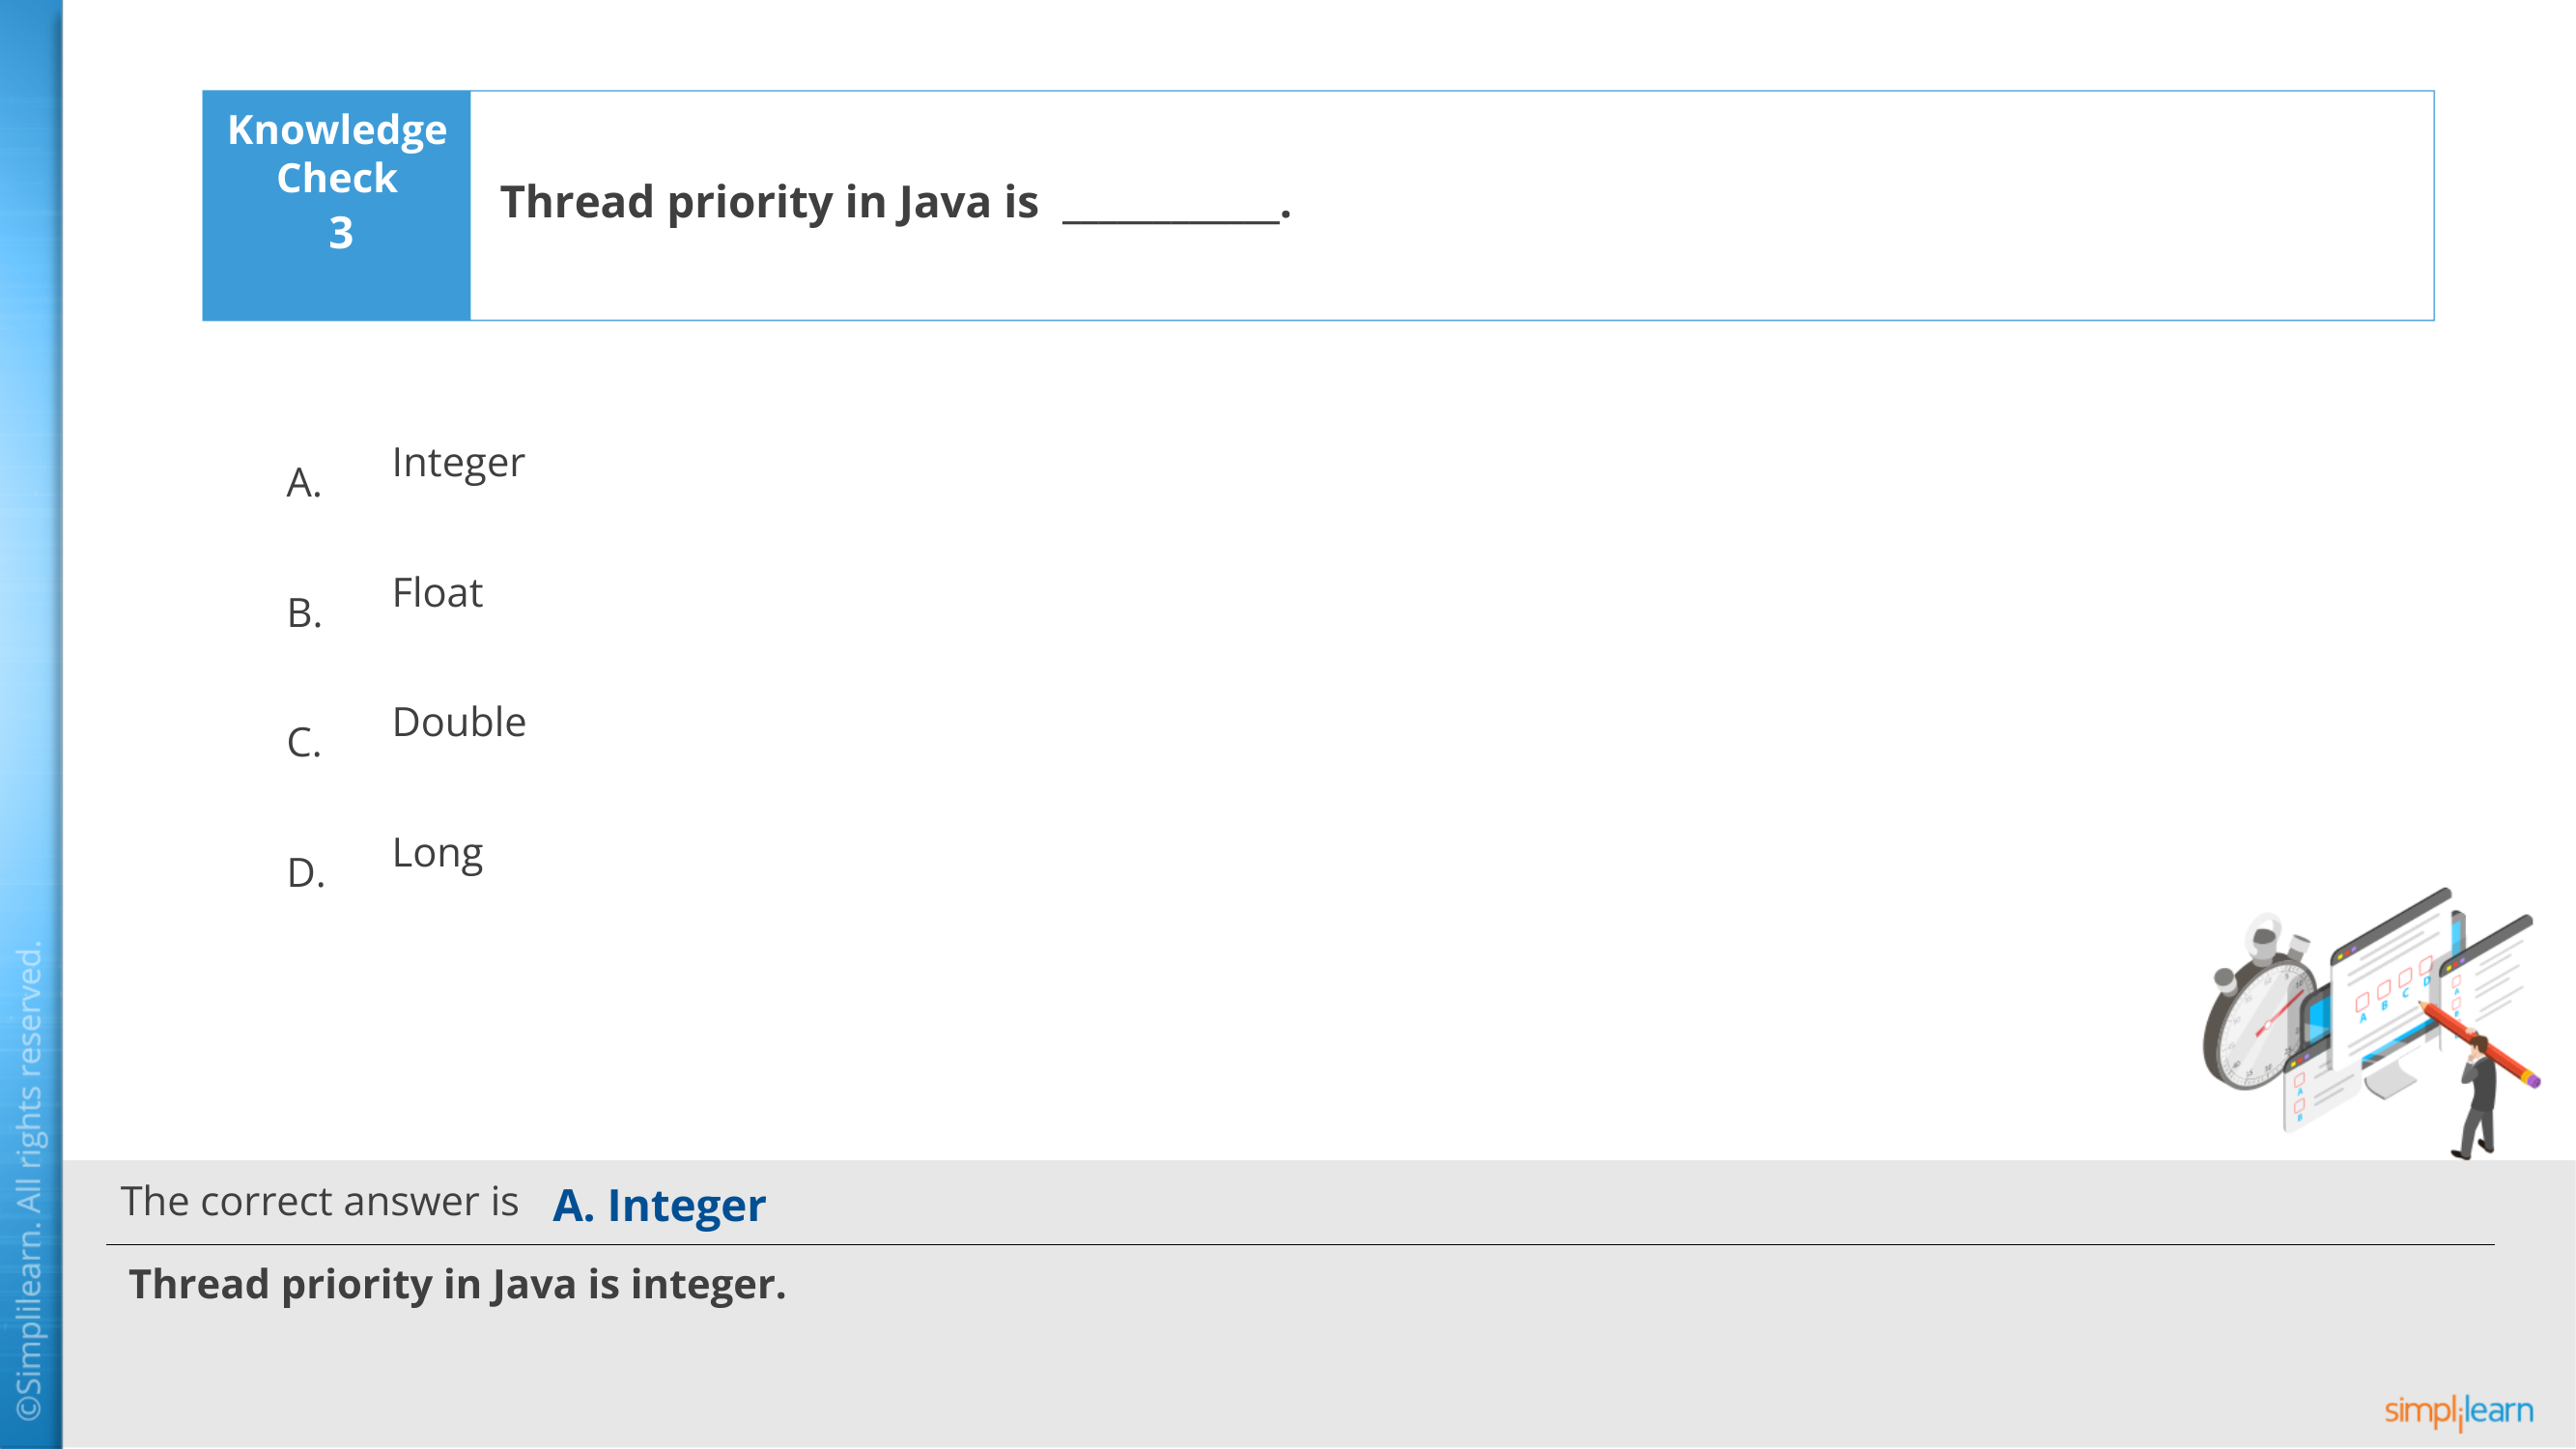

Thread priority in Java is  ____________.
3
Integer
Float
Double
Long
A. Integer
Thread priority in Java is integer.